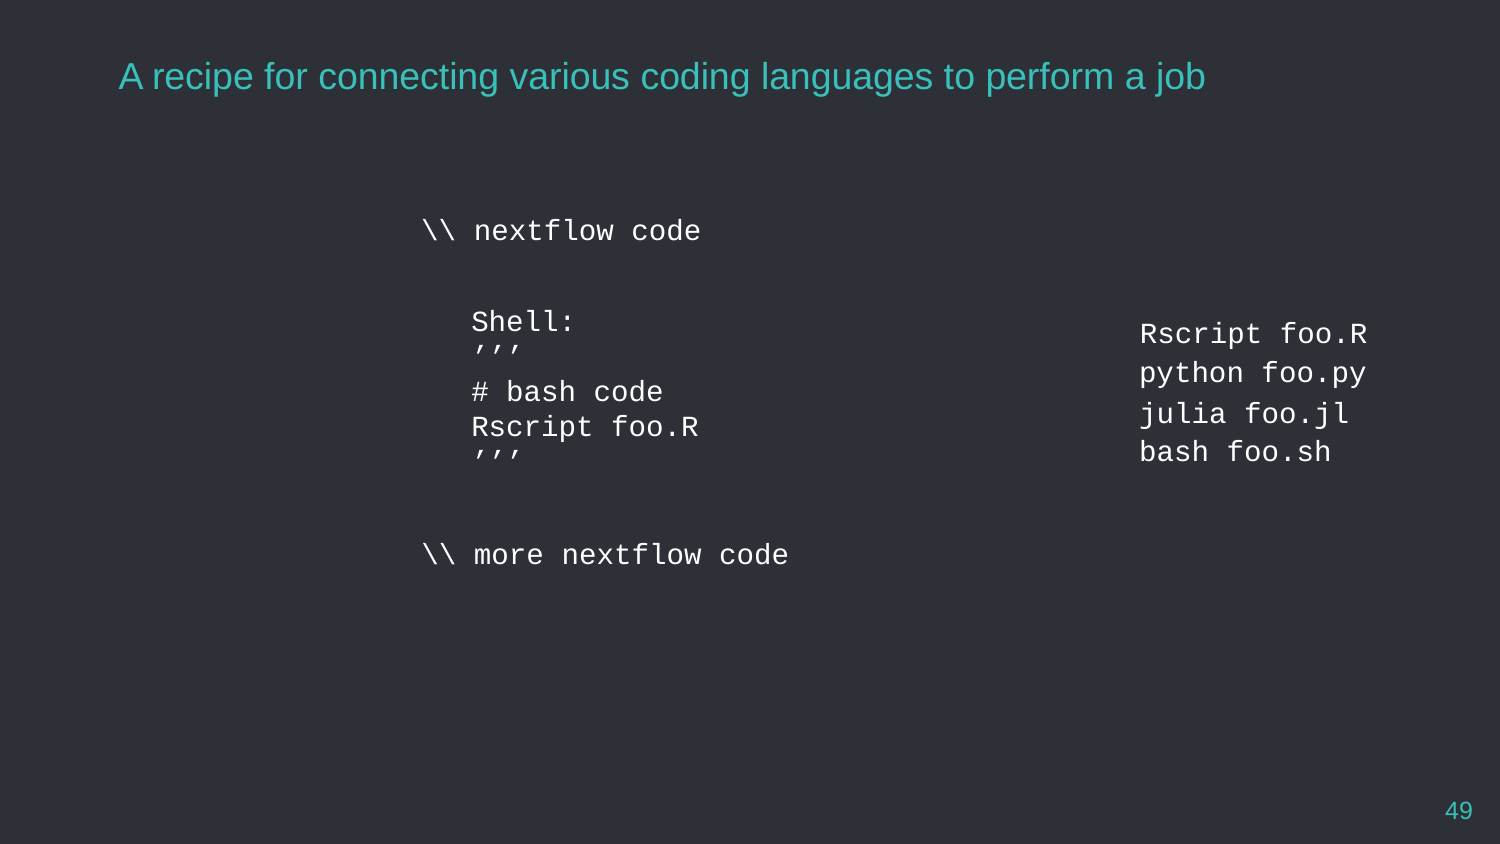

# A recipe for connecting various coding languages to perform a job
\\ nextflow code
Shell:
’’’
# bash code
Rscript foo.R
’’’
Rscript foo.R
python foo.py

julia foo.jl

bash foo.sh

\\ more nextflow code
49